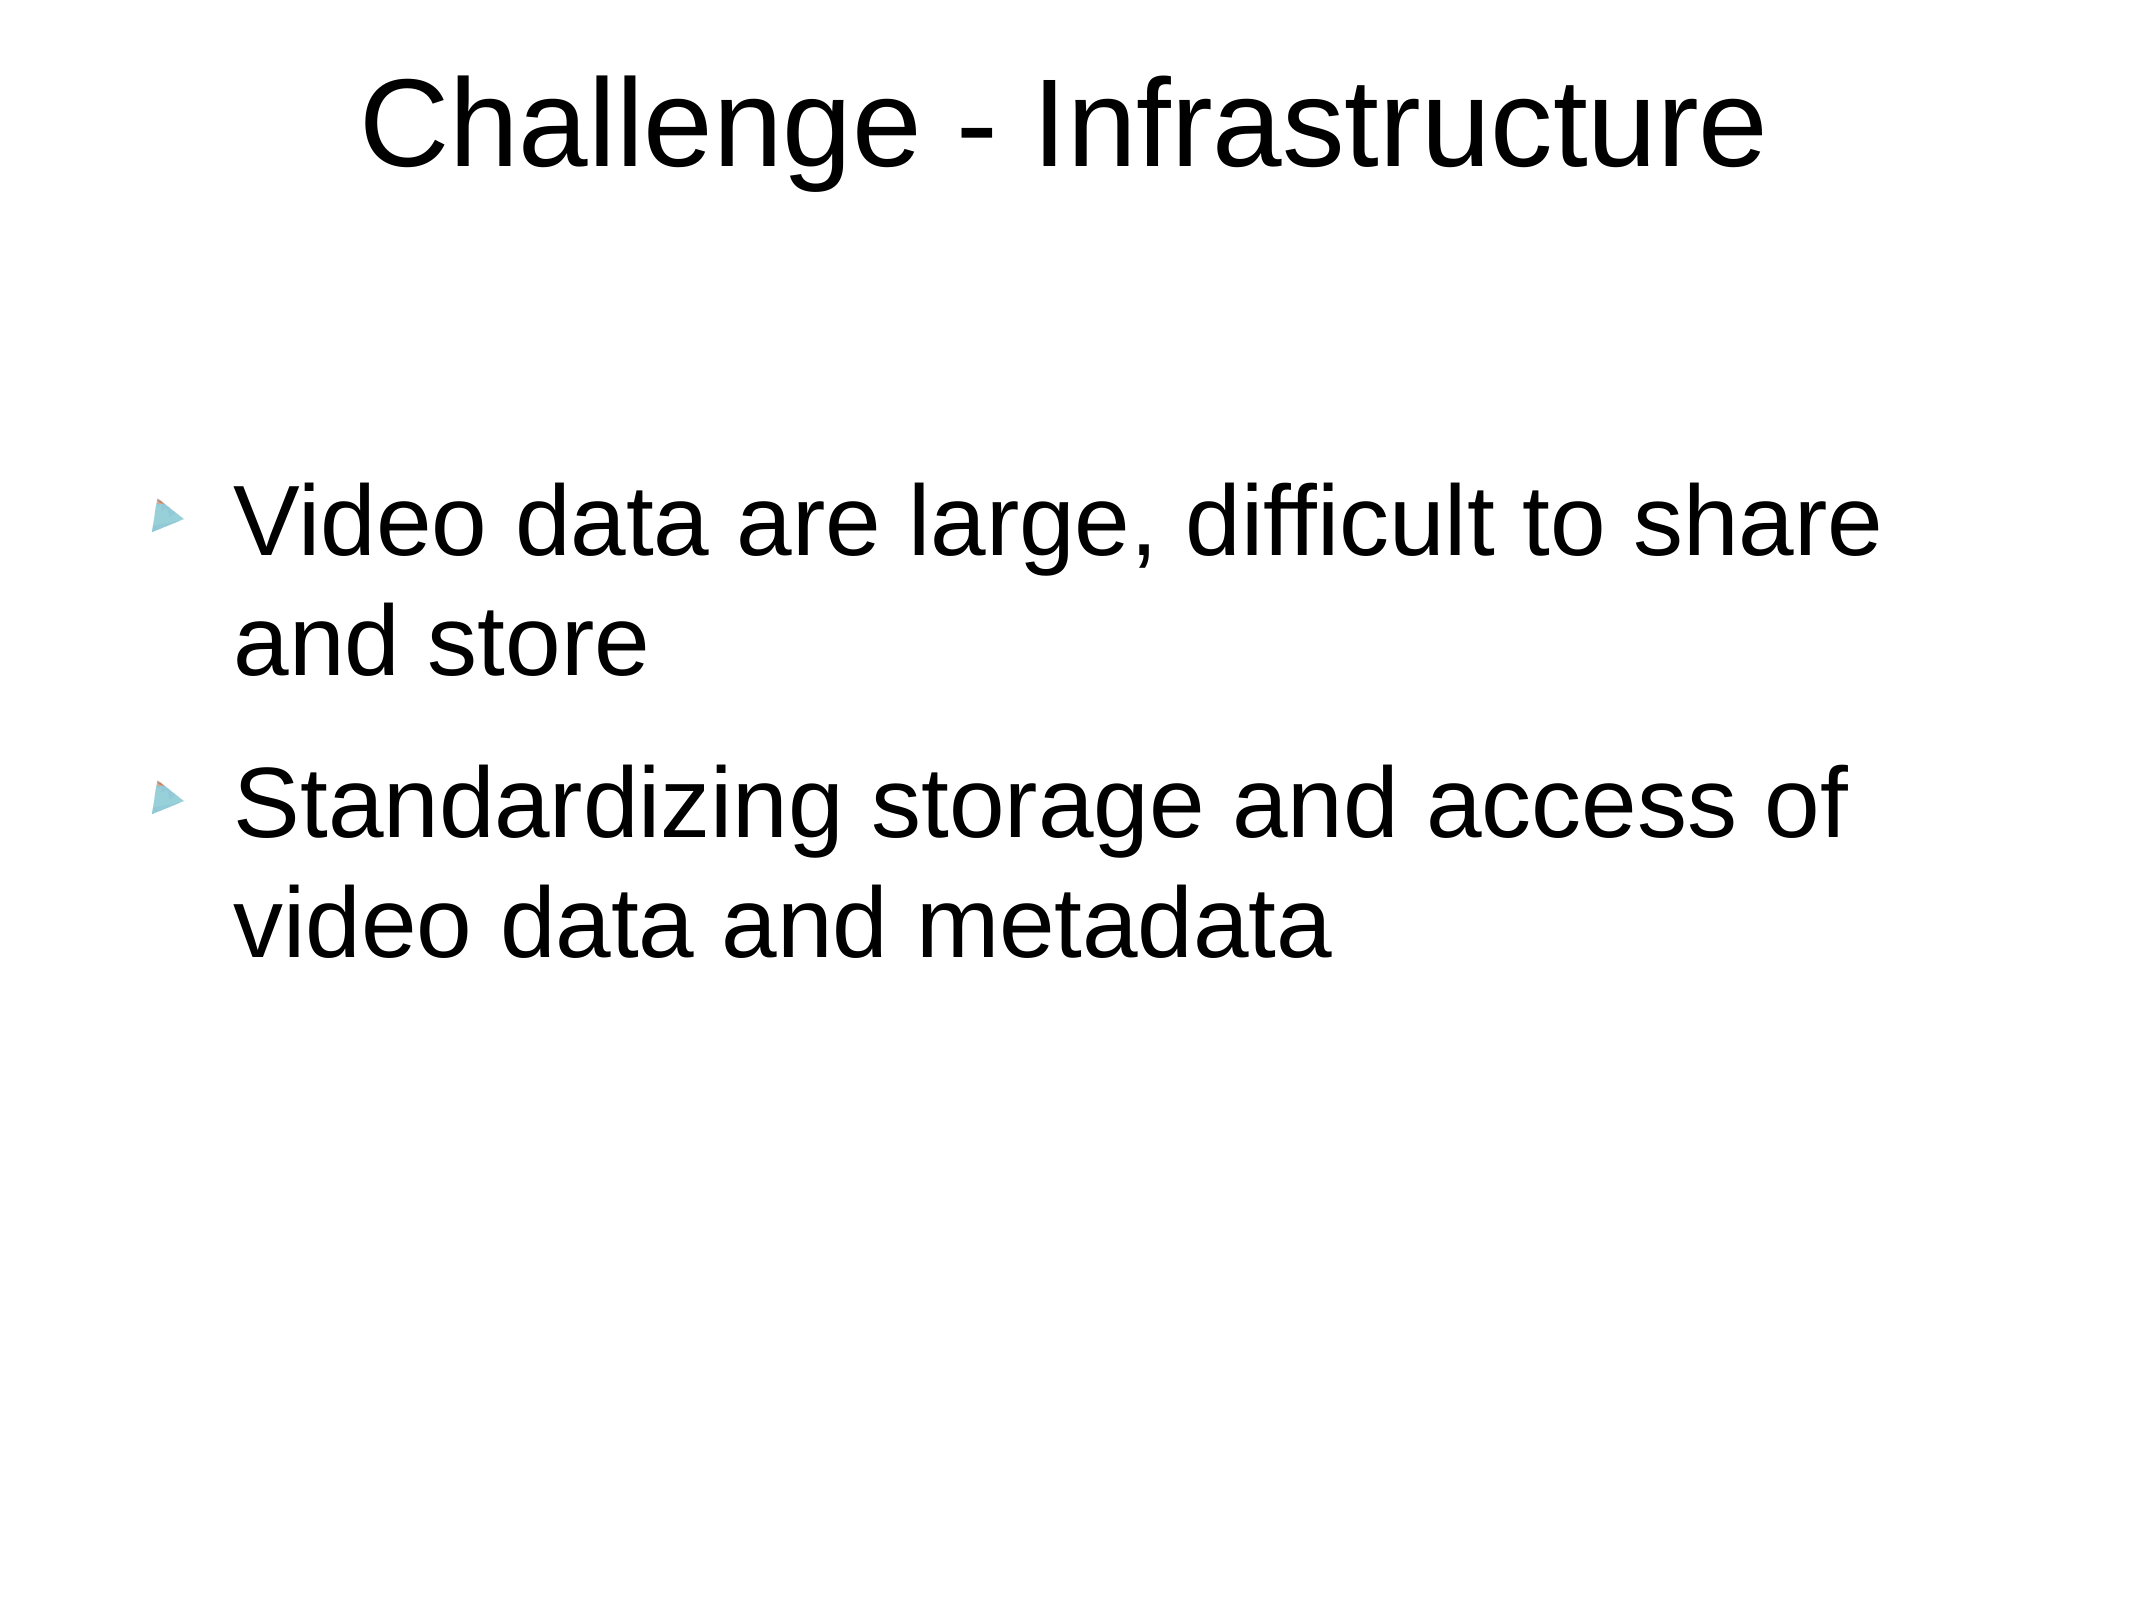

# Challenge - Infrastructure
Video data are large, difficult to share and store
Standardizing storage and access of video data and metadata